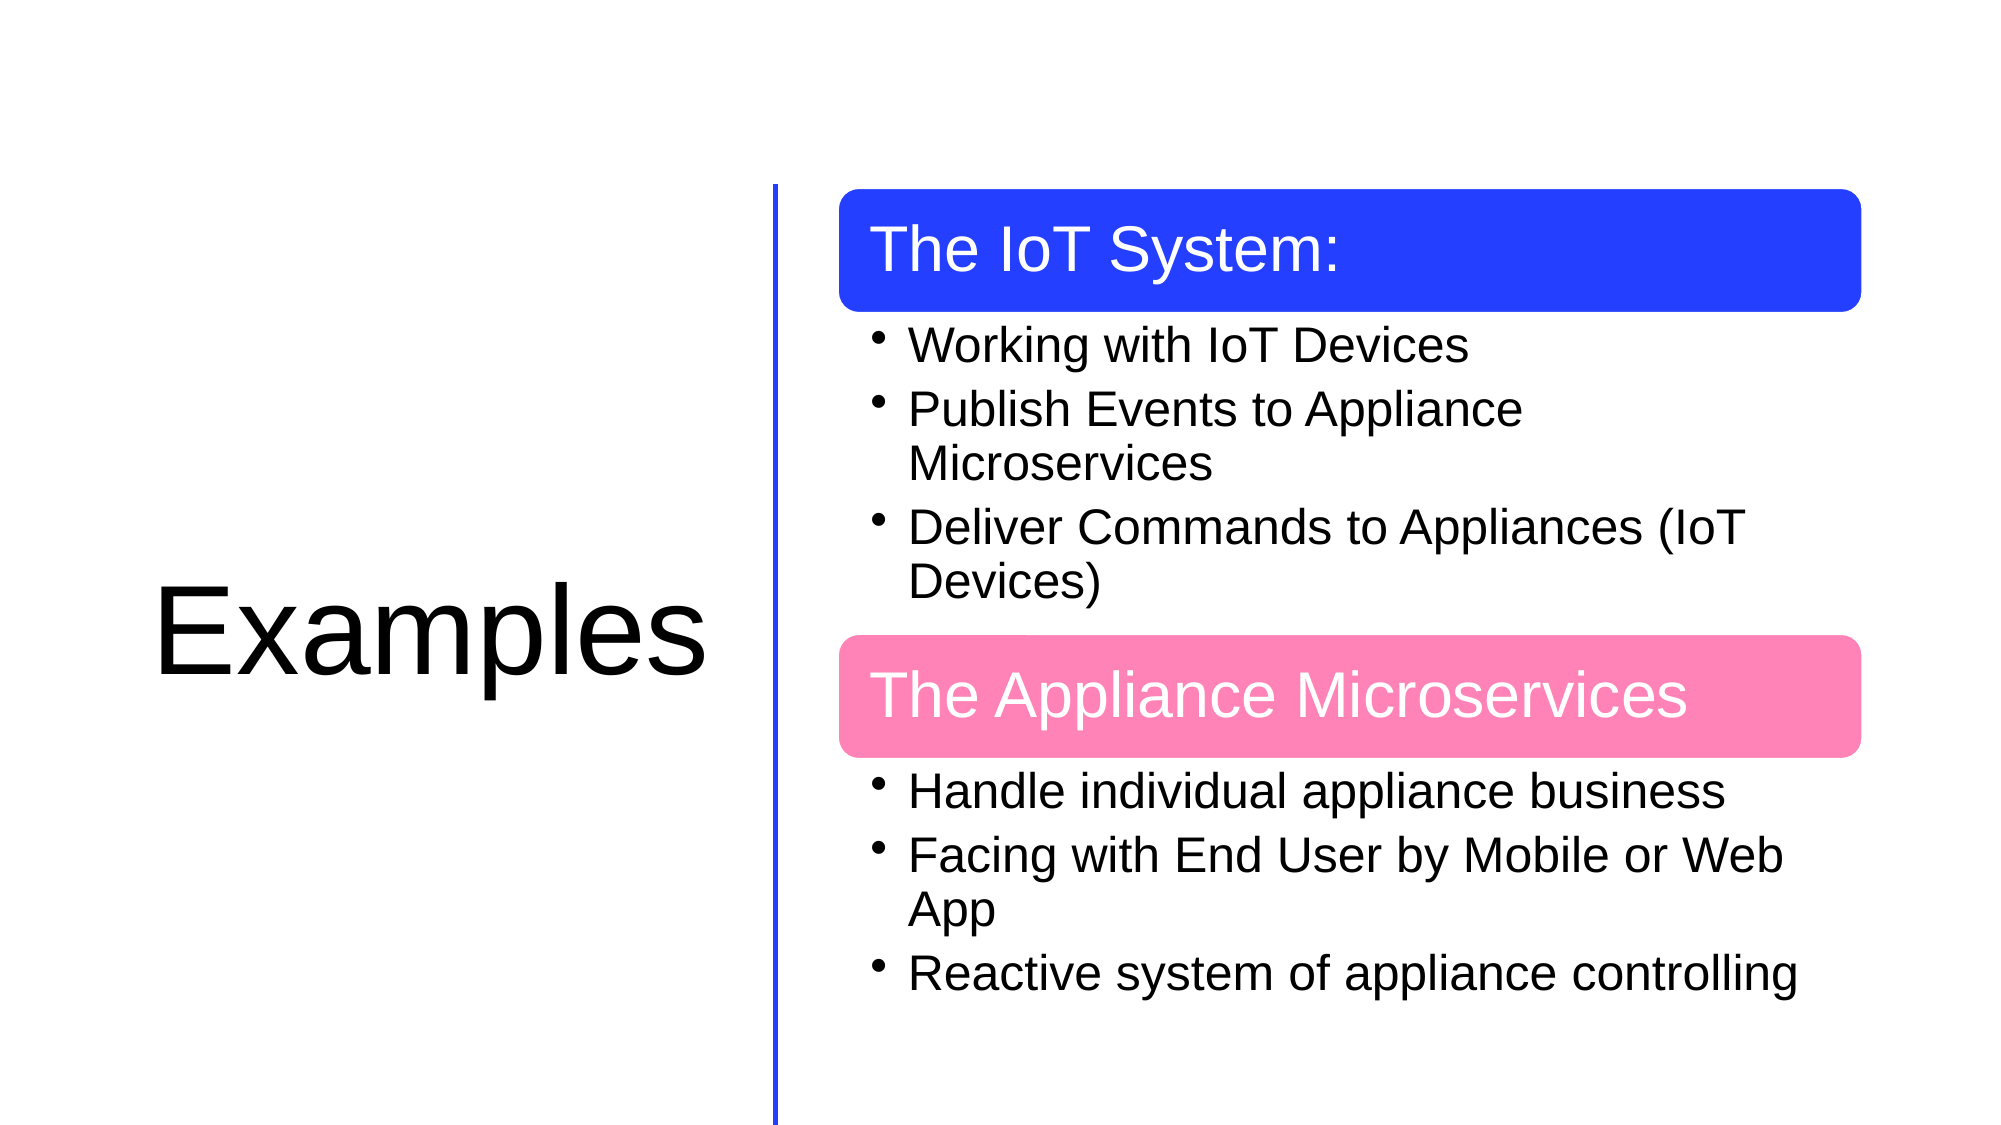

# Examples
The IoT System:
Working with IoT Devices
Publish Events to Appliance Microservices
Deliver Commands to Appliances (IoT Devices)
The Appliance Microservices
Handle individual appliance business
Facing with End User by Mobile or Web App
Reactive system of appliance controlling